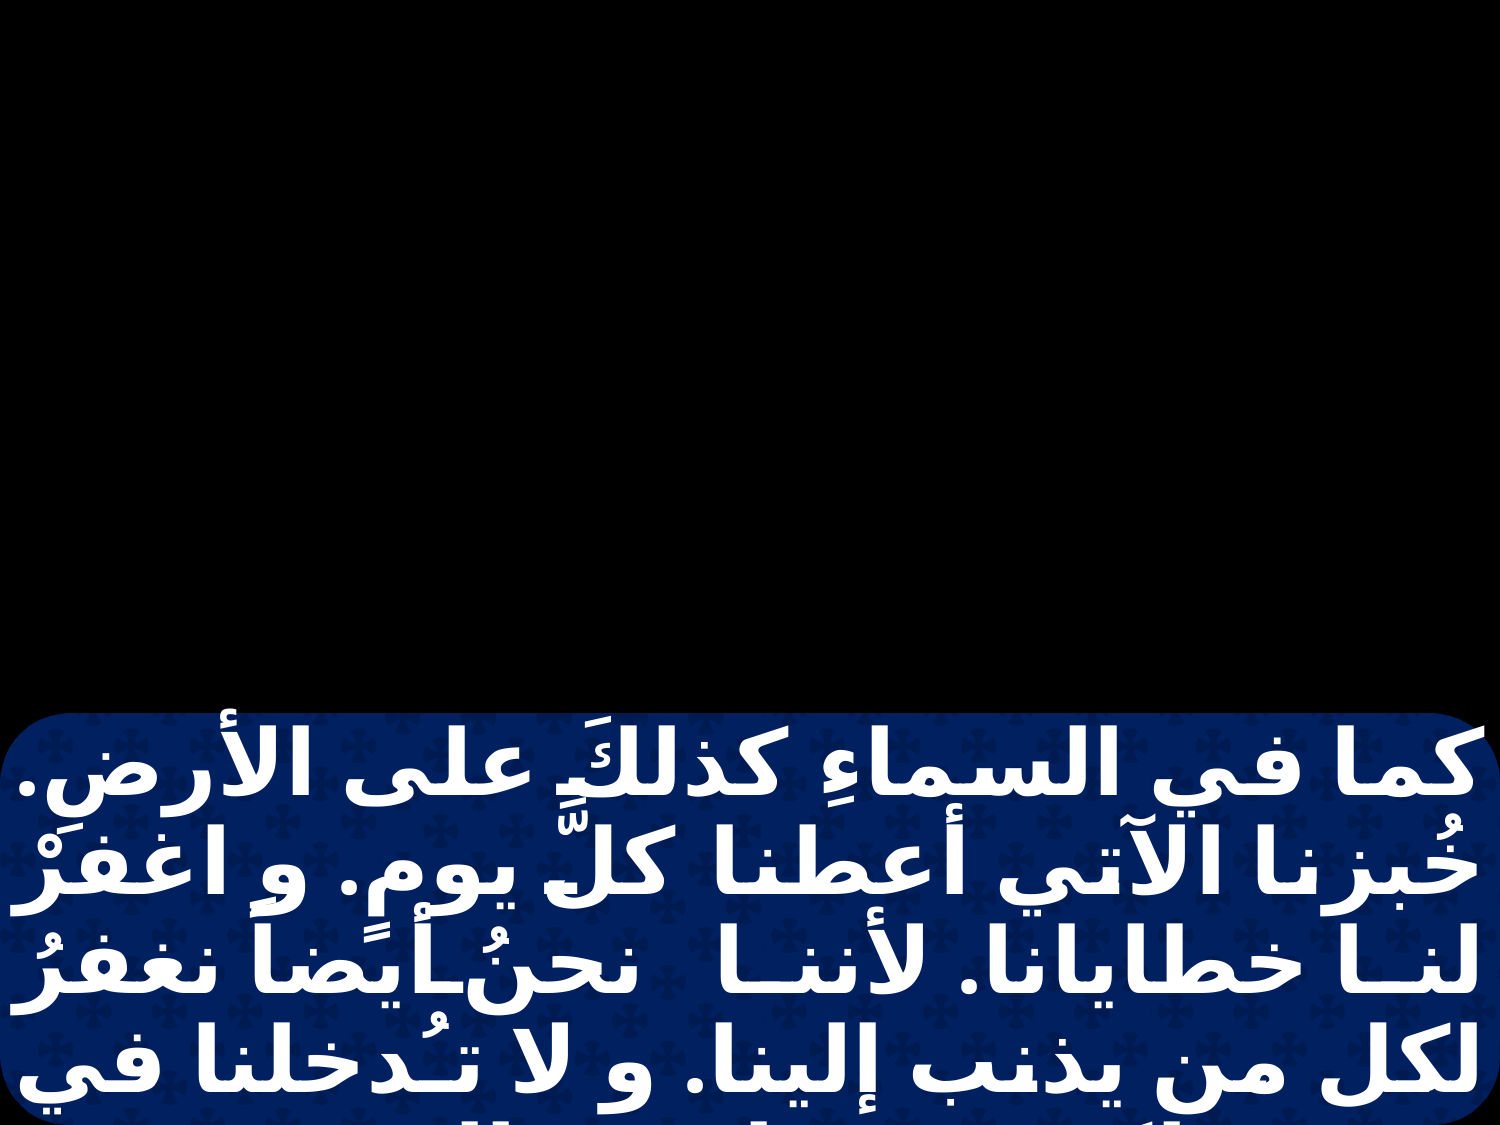

كما في السماءِ كذلكَ على الأرضِ. خُبزنا الآتي أعطنا كلَّ يومٍ. و اغفرْ لنا خطايانا. لأننا نحنُ أيضاً نغفرُ لكل من يذنب إلينا. و لا تـُدخلنا في تجربةٍ. لكن نجنا مِن الشريرِ. ثم قالَ لهم مَن مِنكم يكونُ لهُ